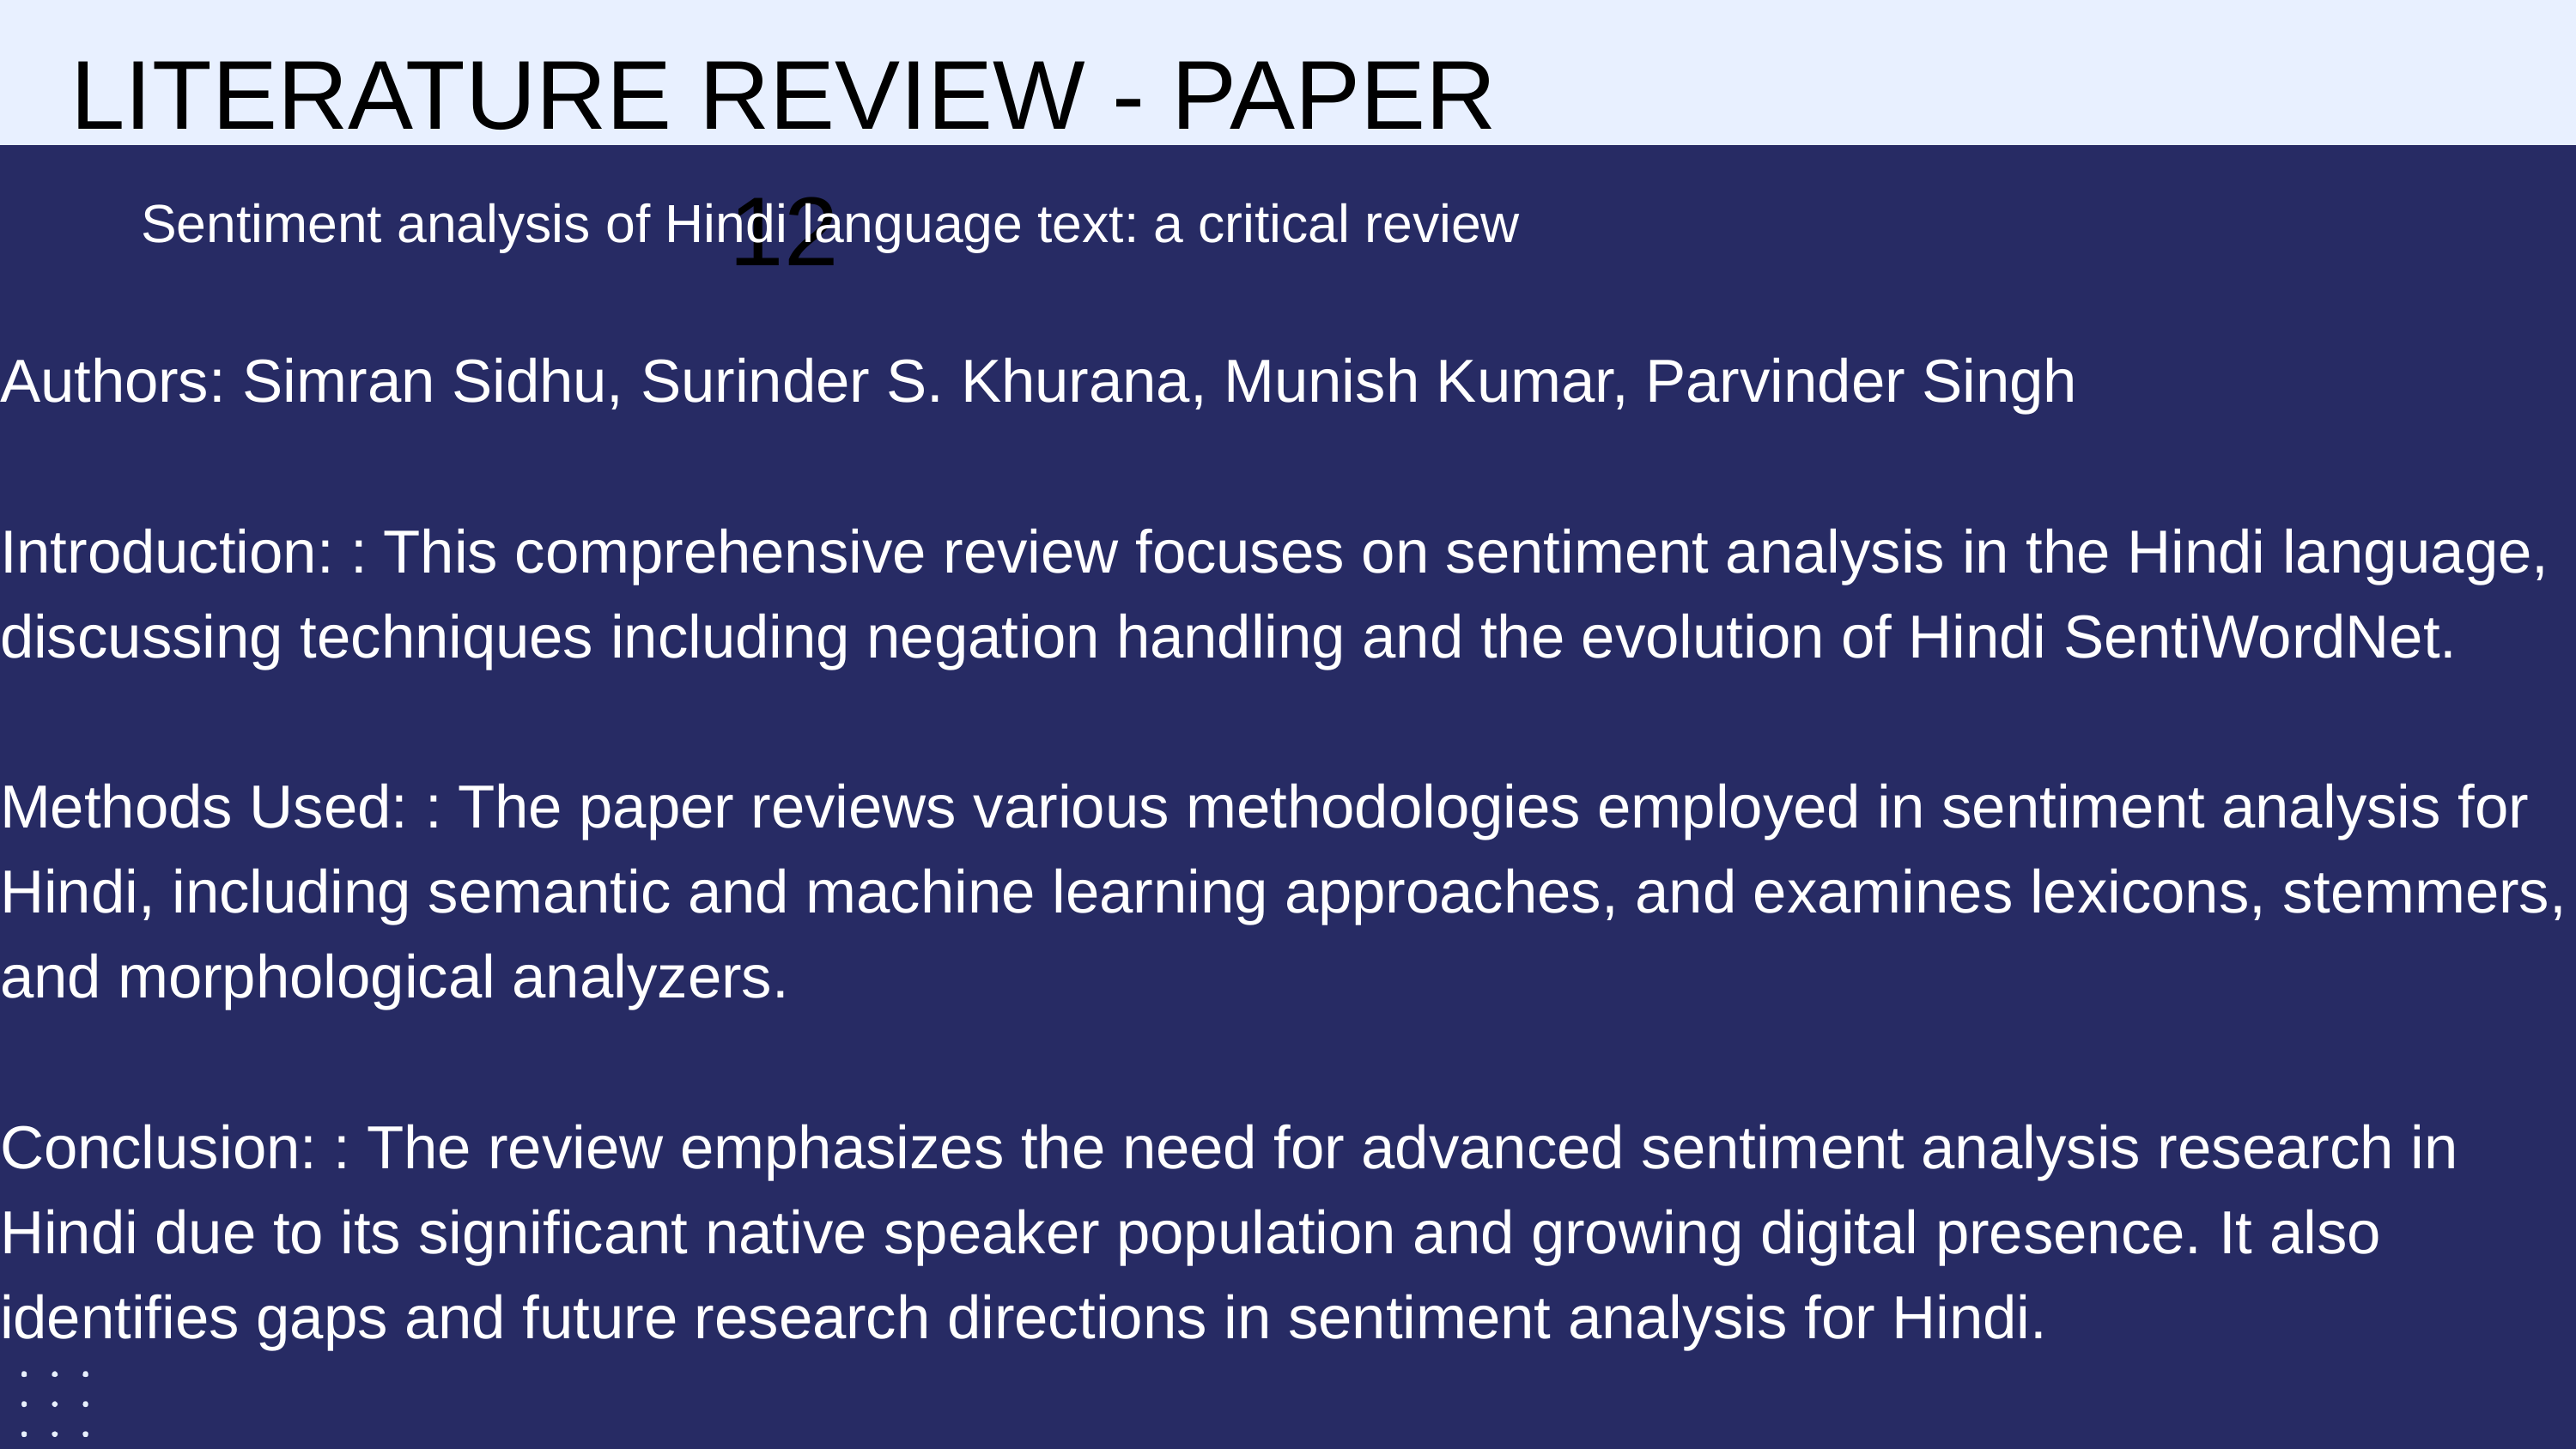

LITERATURE REVIEW - PAPER 12
Sentiment analysis of Hindi language text: a critical review
Authors: Simran Sidhu, Surinder S. Khurana, Munish Kumar, Parvinder Singh

Introduction: : This comprehensive review focuses on sentiment analysis in the Hindi language, discussing techniques including negation handling and the evolution of Hindi SentiWordNet.

Methods Used: : The paper reviews various methodologies employed in sentiment analysis for Hindi, including semantic and machine learning approaches, and examines lexicons, stemmers, and morphological analyzers.

Conclusion: : The review emphasizes the need for advanced sentiment analysis research in Hindi due to its significant native speaker population and growing digital presence. It also identifies gaps and future research directions in sentiment analysis for Hindi.